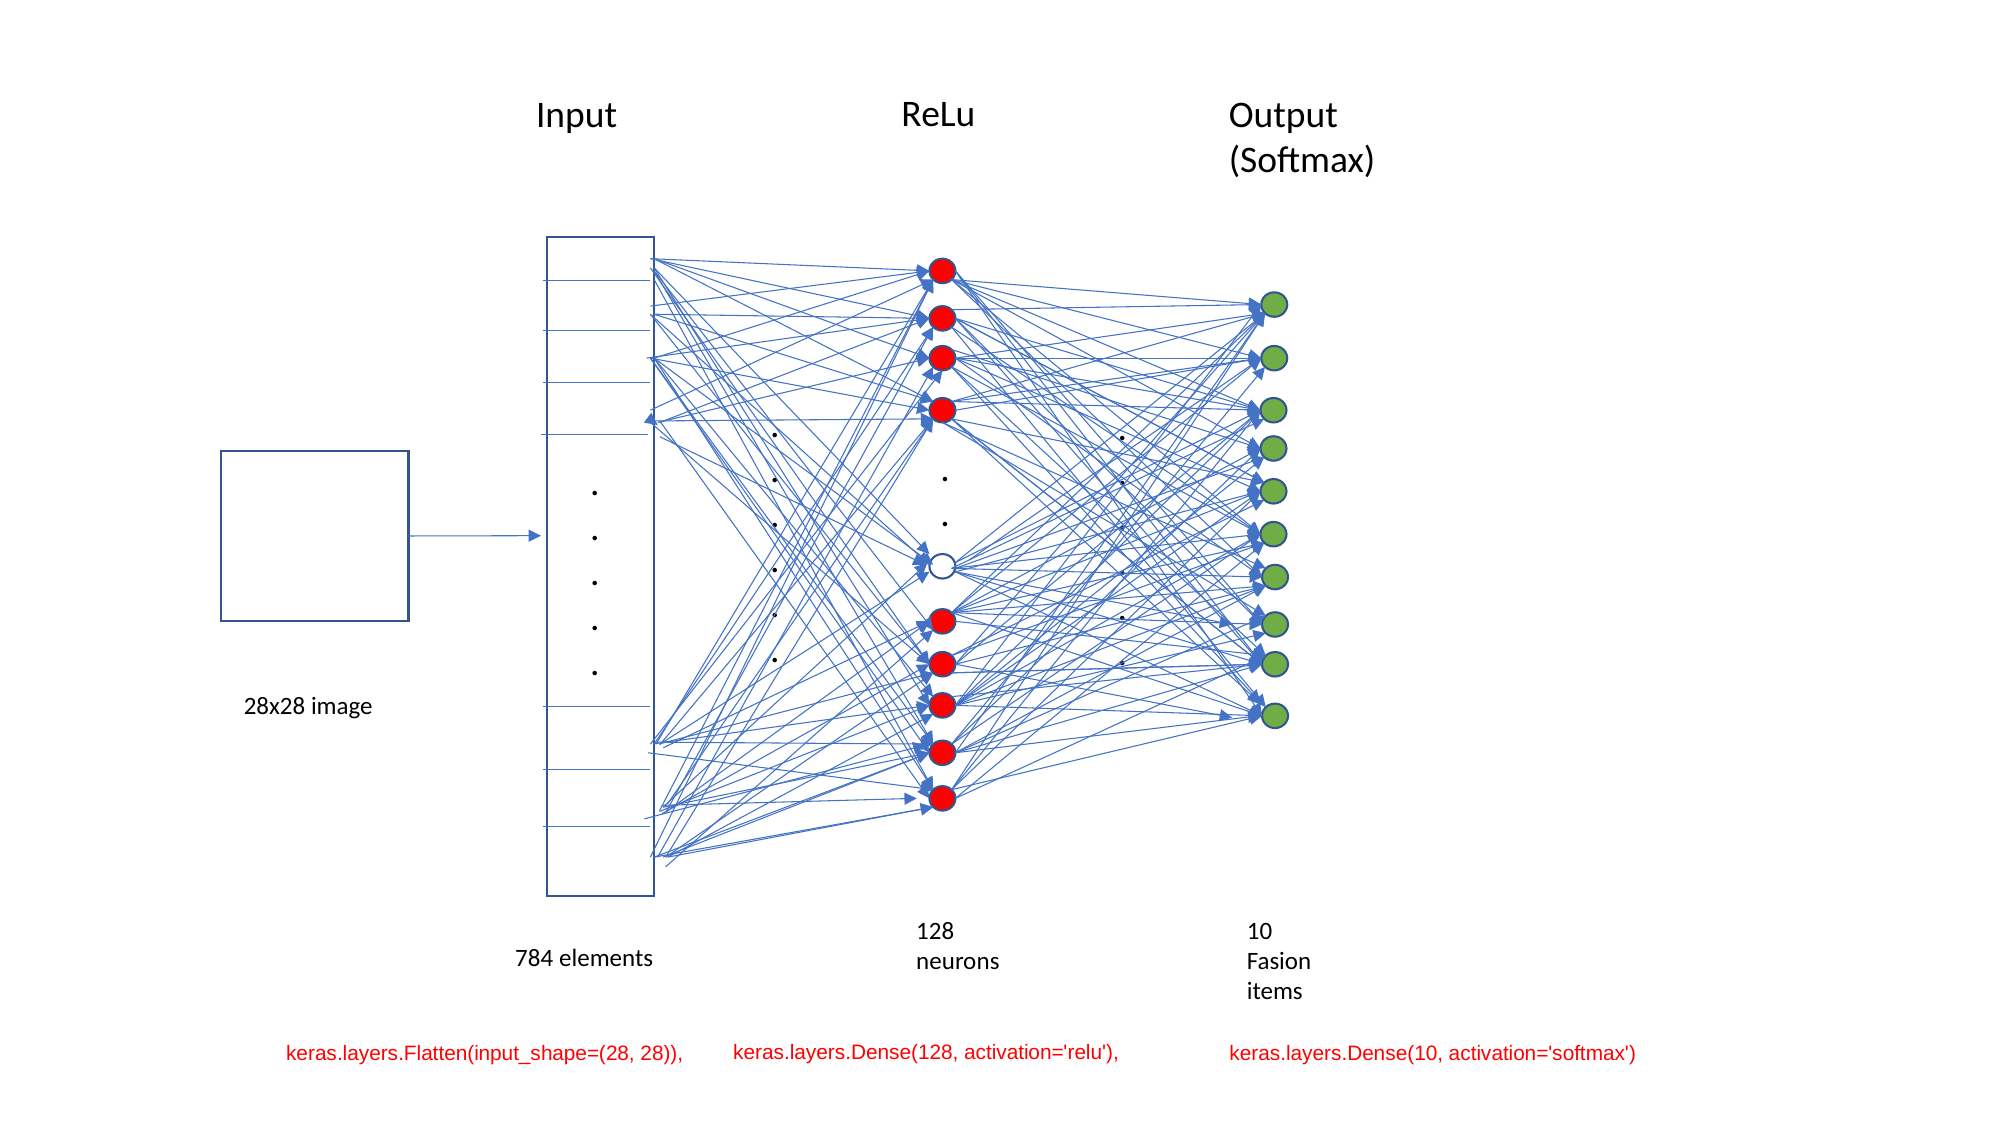

ReLu
Input
Output (Softmax)

.
.
.
.
.
.

.
.
.
.
.
.

.
.

.
.
.
.
.

28x28 image

128 neurons
10 Fasion items
784 elements
keras.layers.Dense(128, activation='relu'),
keras.layers.Flatten(input_shape=(28, 28)),
keras.layers.Dense(10, activation='softmax')